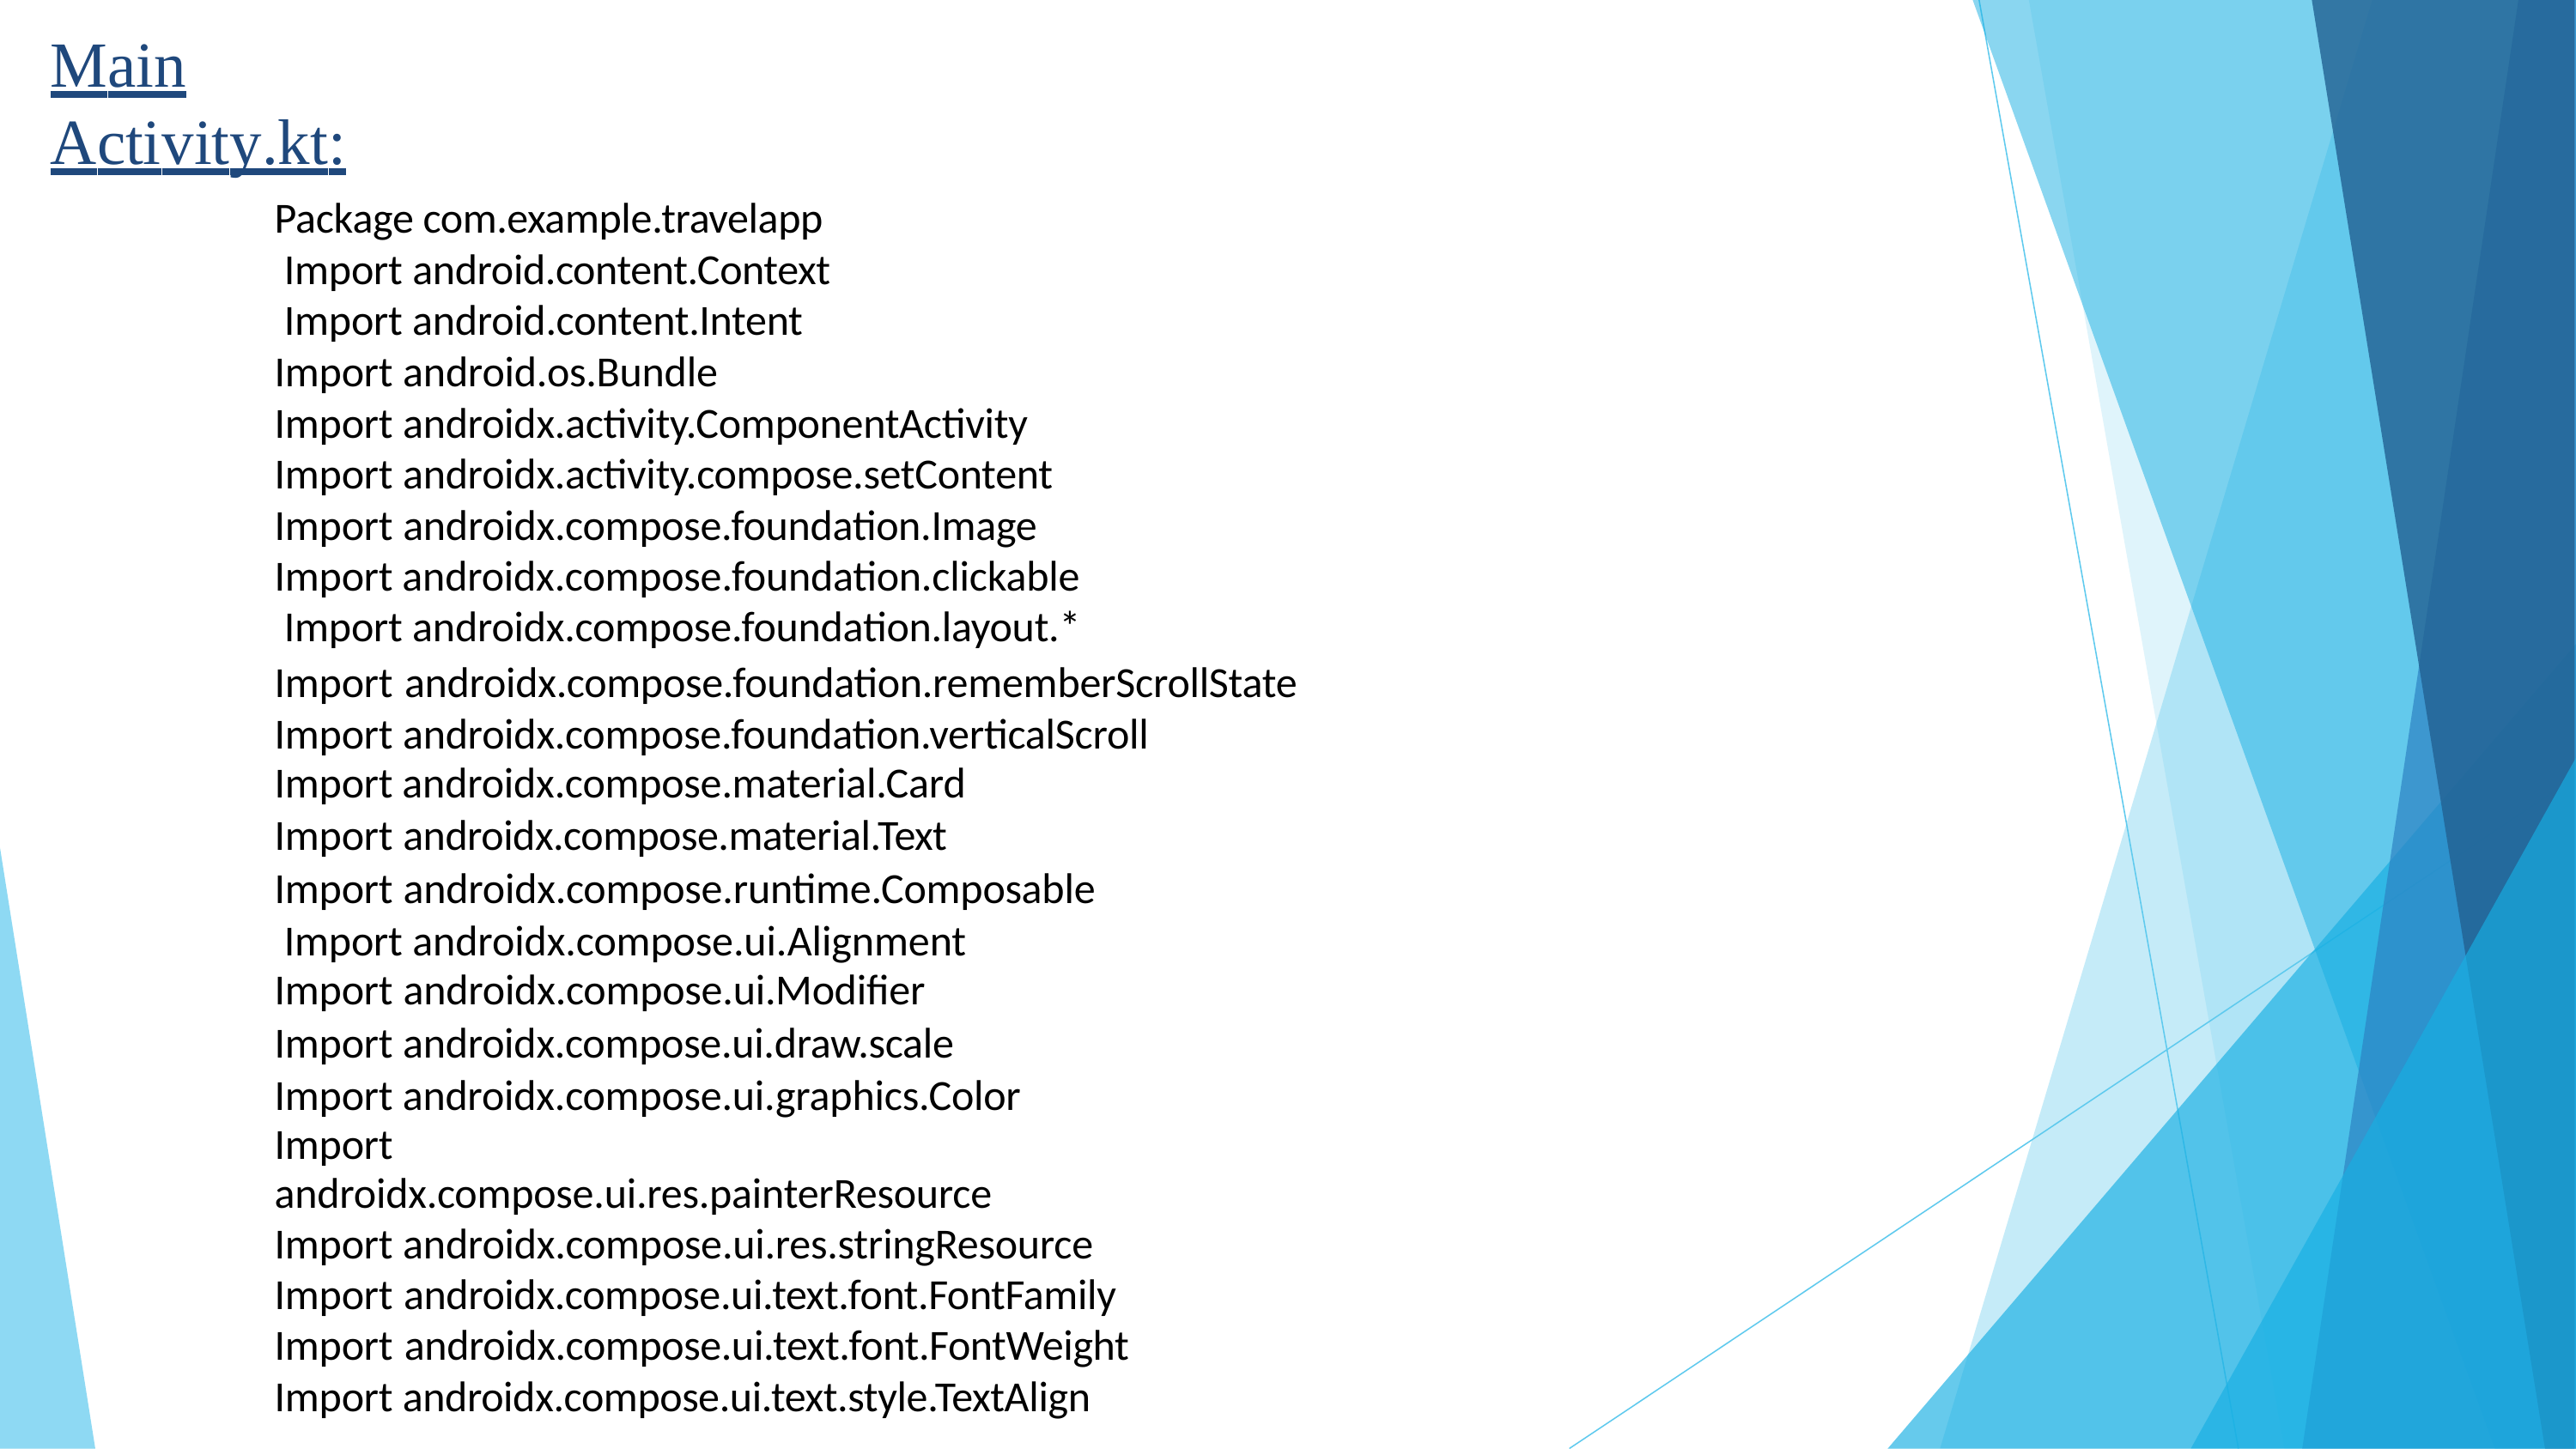

# Main Activity.kt:
Package com.example.travelapp  Import android.content.Context  Import android.content.Intent  Import android.os.Bundle
Import androidx.activity.ComponentActivity  Import androidx.activity.compose.setContent  Import androidx.compose.foundation.Image  Import androidx.compose.foundation.clickable  Import androidx.compose.foundation.layout.*
Import androidx.compose.foundation.rememberScrollState  Import androidx.compose.foundation.verticalScroll
Import androidx.compose.material.Card
Import androidx.compose.material.Text
Import androidx.compose.runtime.Composable  Import androidx.compose.ui.Alignment
Import androidx.compose.ui.Modifier
Import androidx.compose.ui.draw.scale  Import androidx.compose.ui.graphics.Color
Import androidx.compose.ui.res.painterResource
Import androidx.compose.ui.res.stringResource  Import androidx.compose.ui.text.font.FontFamily  Import androidx.compose.ui.text.font.FontWeight  Import androidx.compose.ui.text.style.TextAlign